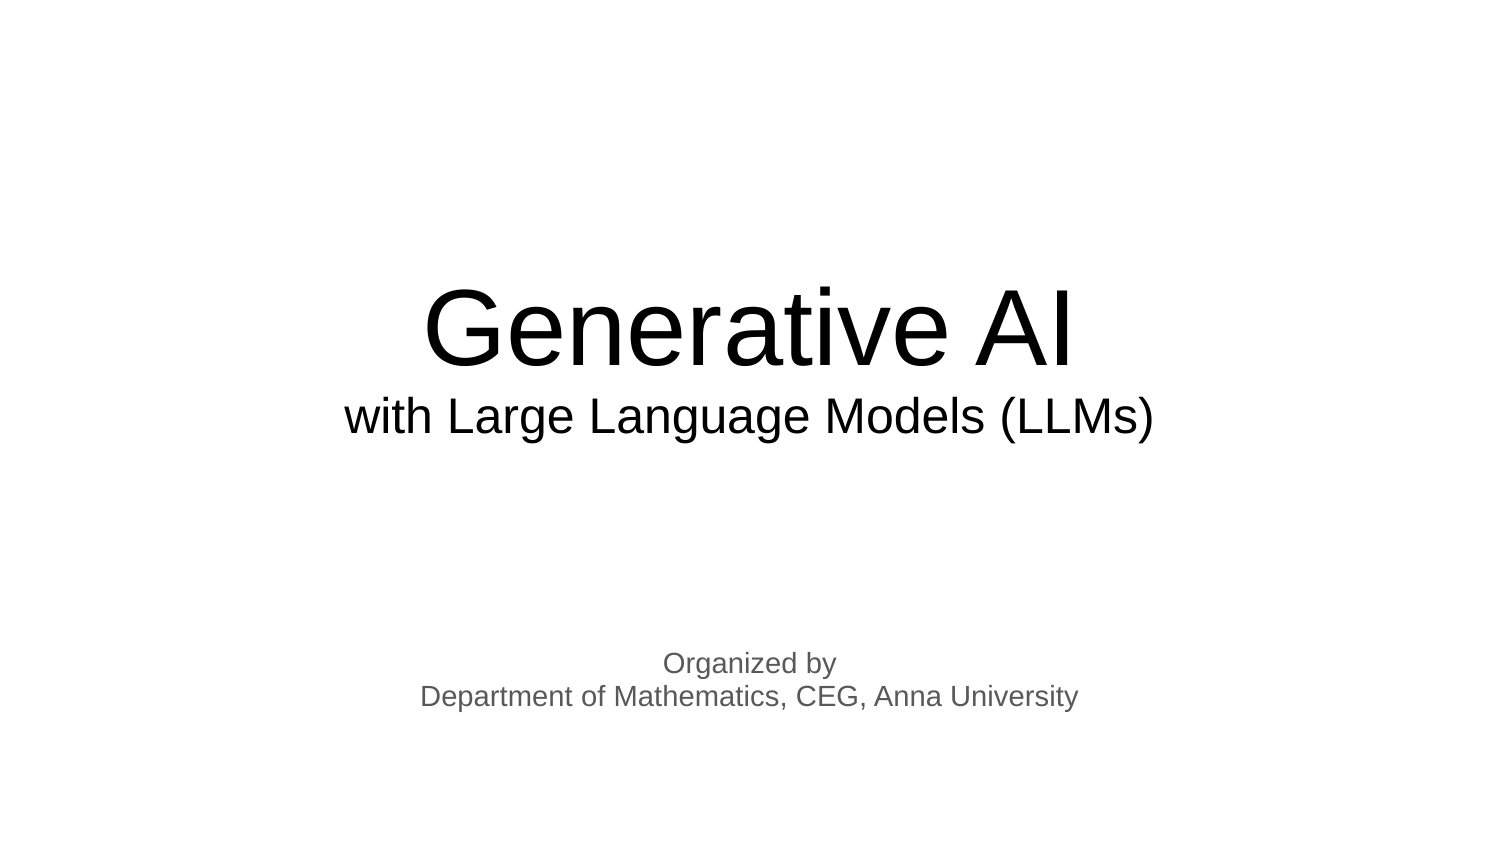

# Generative AI
with Large Language Models (LLMs)
Organized by
Department of Mathematics, CEG, Anna University